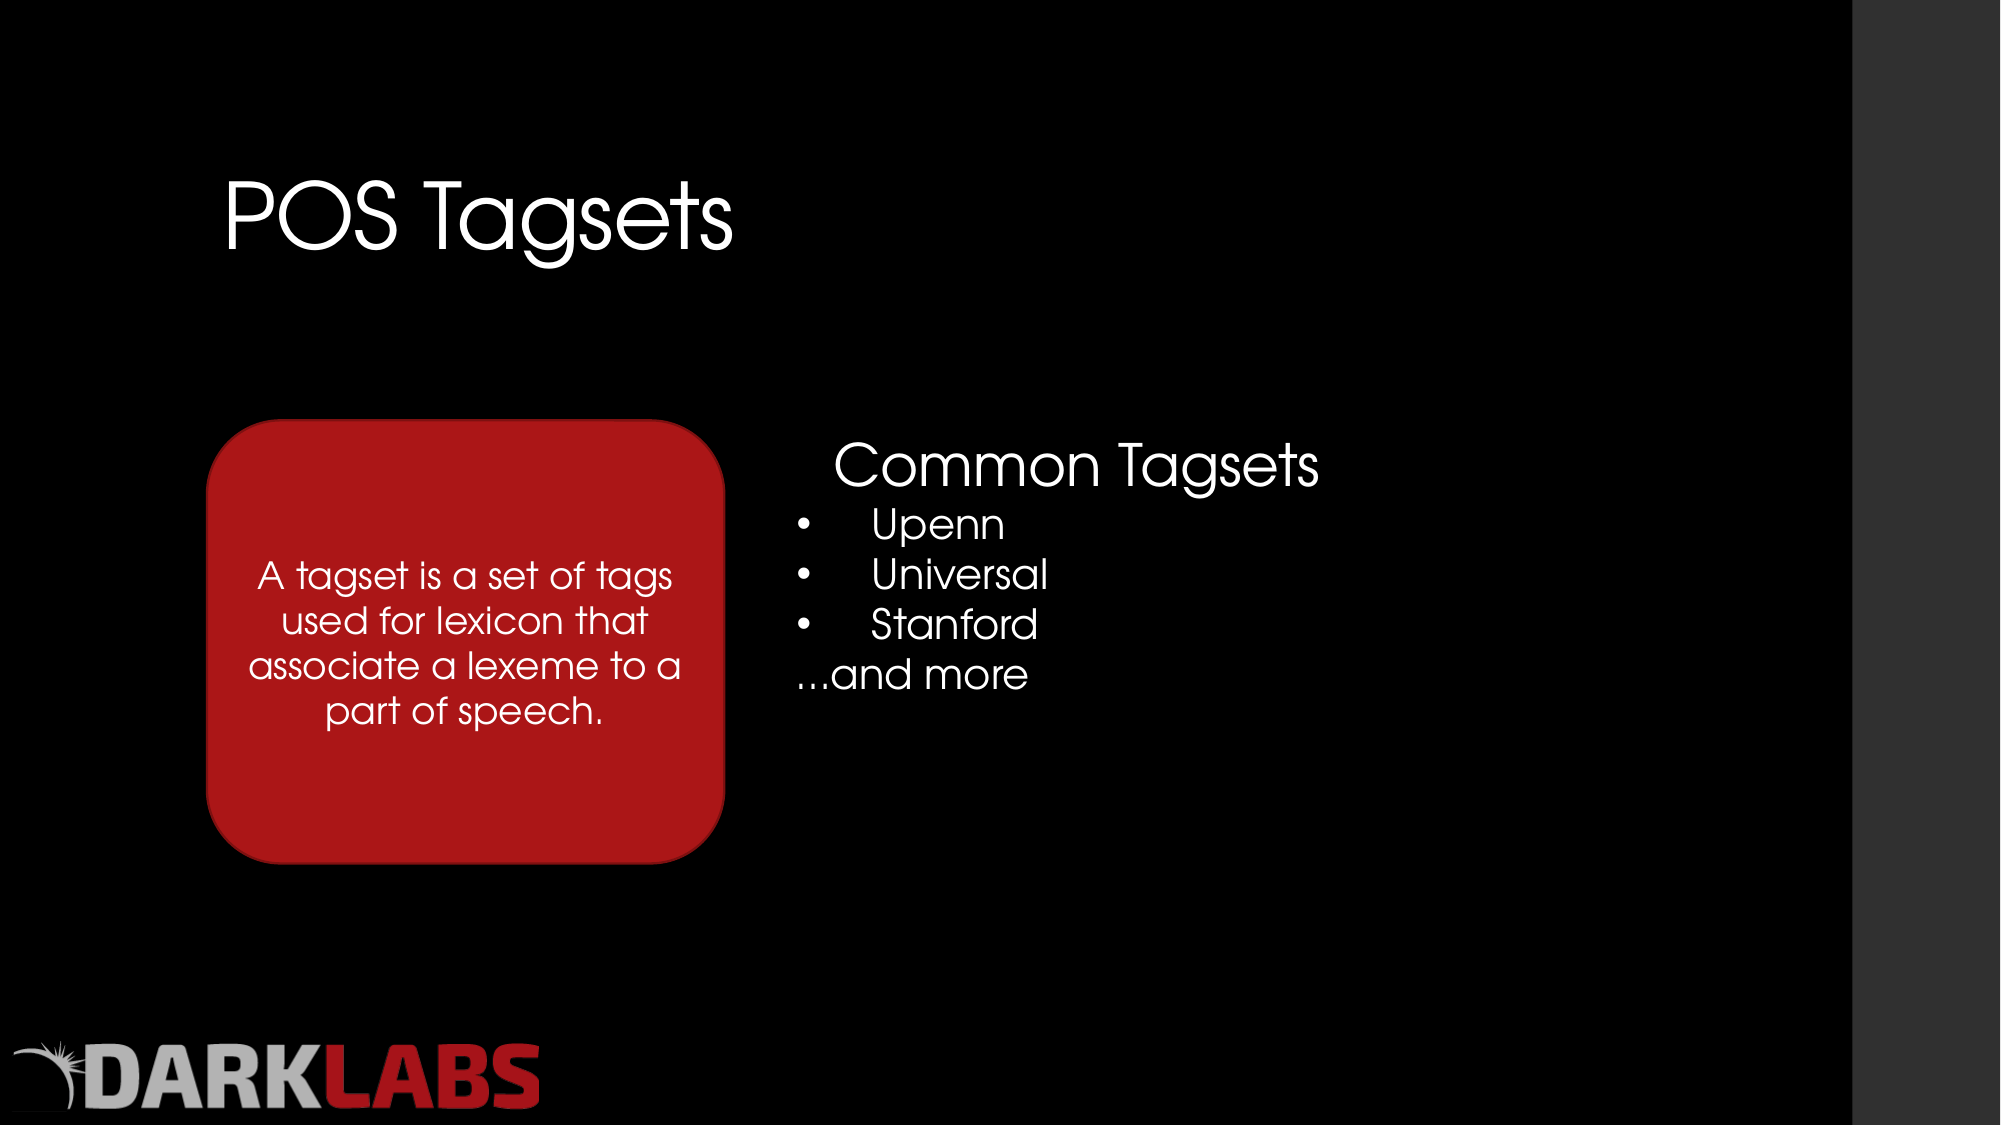

# POS Tagsets
A tagset is a set of tags used for lexicon that associate a lexeme to a part of speech.
Common Tagsets
Upenn
Universal
Stanford
…and more